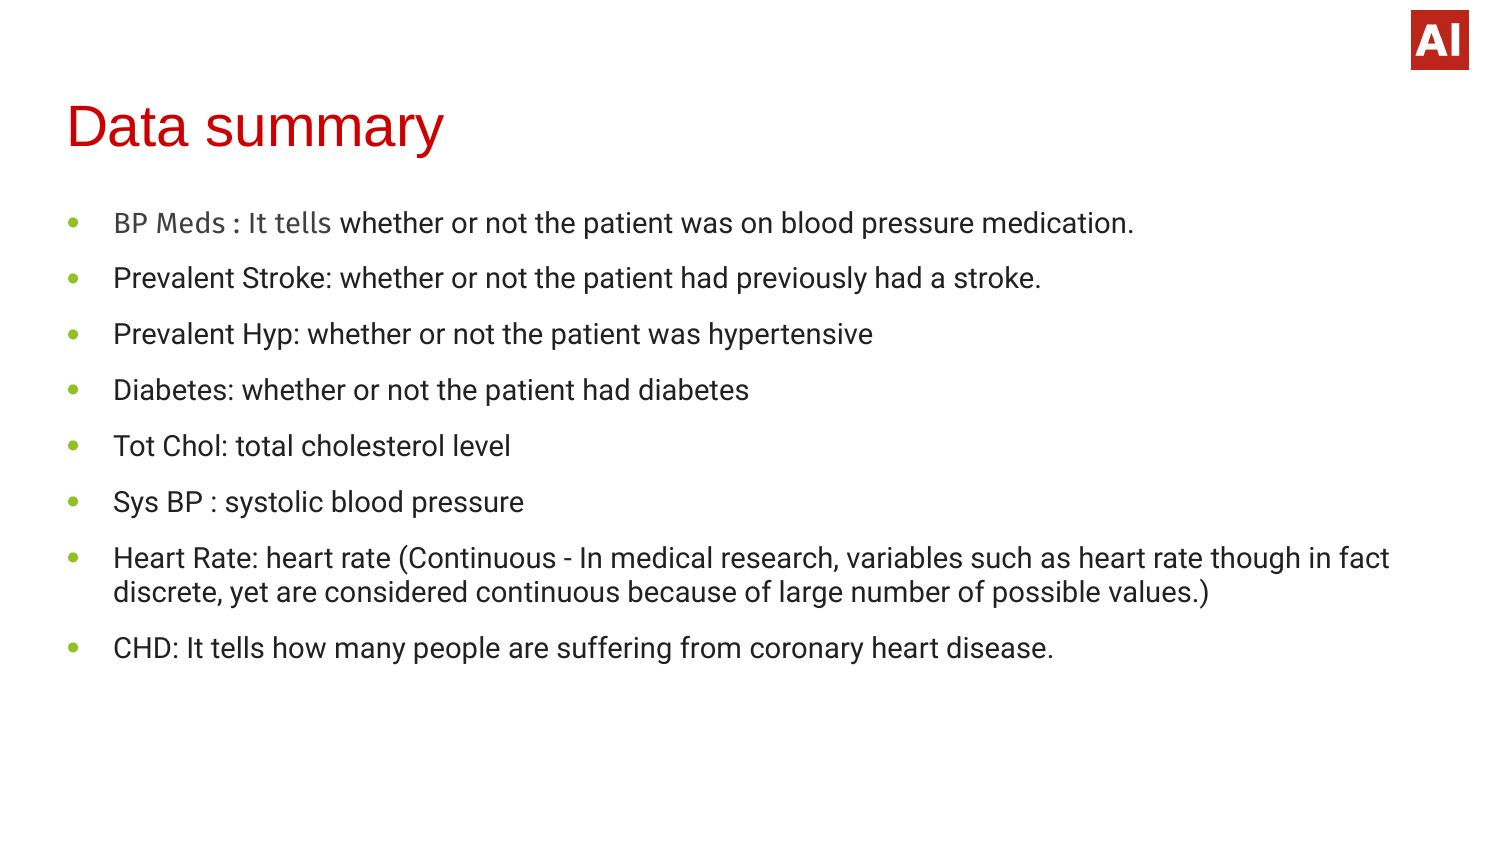

# Data summary
BP Meds : It tells whether or not the patient was on blood pressure medication.
Prevalent Stroke: whether or not the patient had previously had a stroke.
Prevalent Hyp: whether or not the patient was hypertensive
Diabetes: whether or not the patient had diabetes
Tot Chol: total cholesterol level
Sys BP : systolic blood pressure
Heart Rate: heart rate (Continuous - In medical research, variables such as heart rate though in fact discrete, yet are considered continuous because of large number of possible values.)
CHD: It tells how many people are suffering from coronary heart disease.